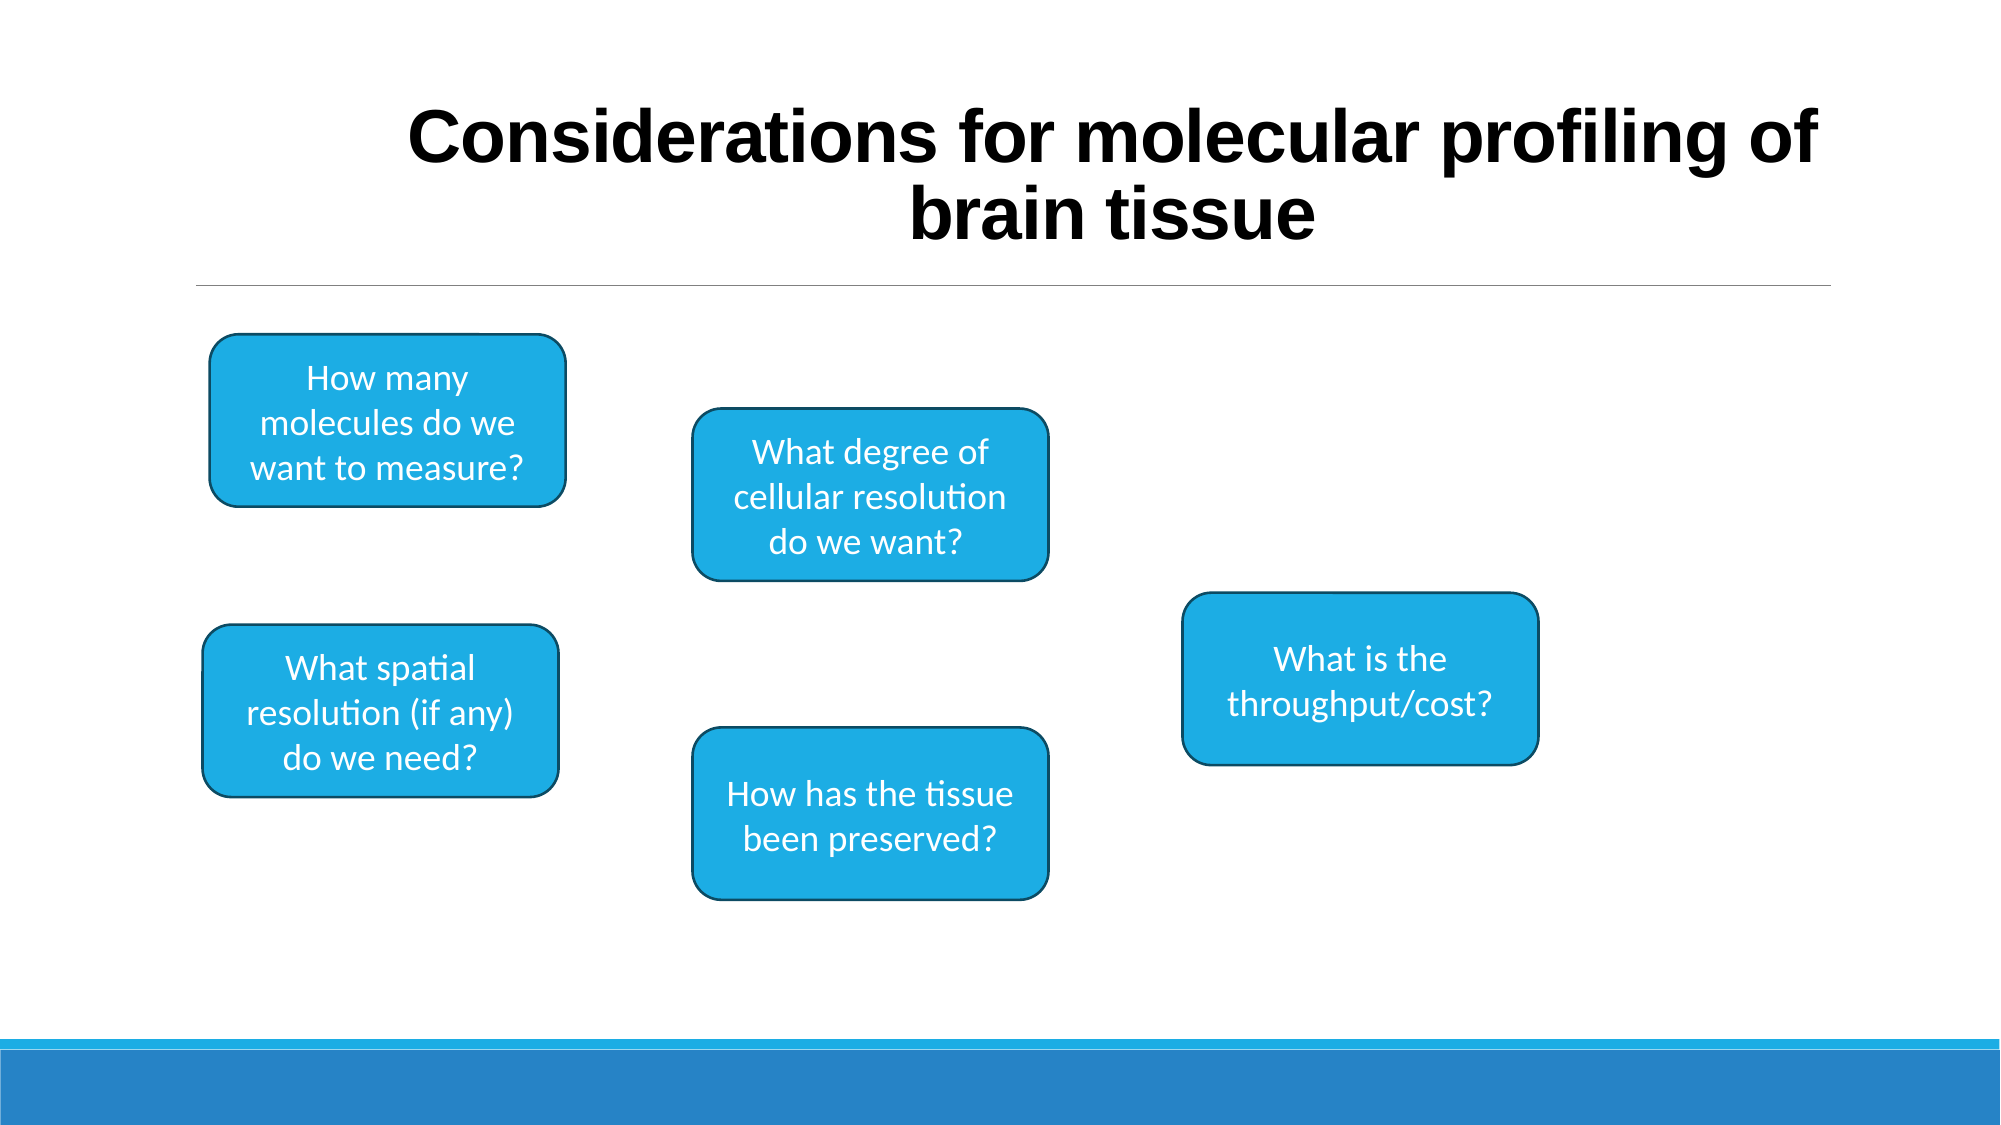

Considerations for molecular profiling of brain tissue
How many molecules do we want to measure?
What degree of cellular resolution do we want?
What is the throughput/cost?
What spatial resolution (if any) do we need?
How has the tissue been preserved?